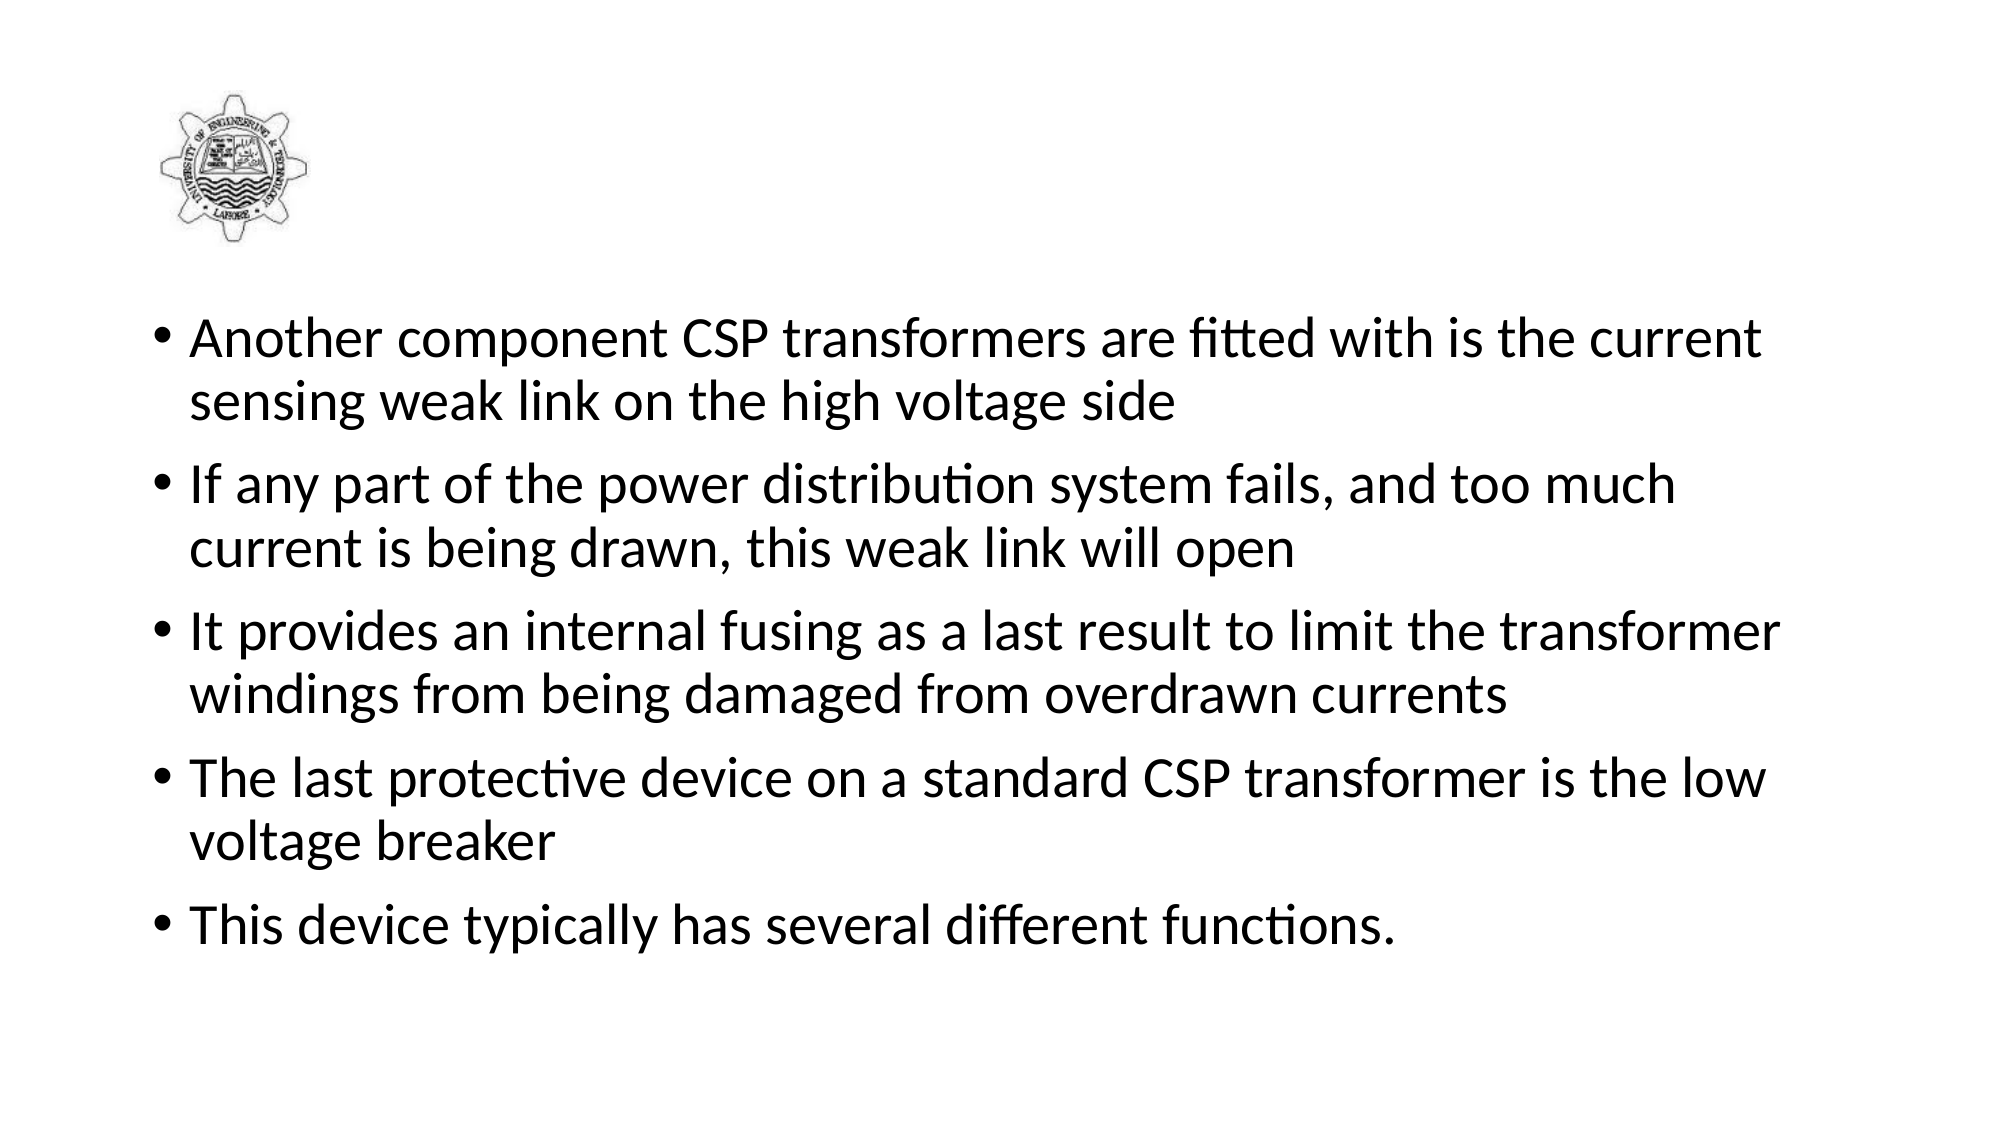

#
Another component CSP transformers are fitted with is the current sensing weak link on the high voltage side
If any part of the power distribution system fails, and too much current is being drawn, this weak link will open
It provides an internal fusing as a last result to limit the transformer windings from being damaged from overdrawn currents
The last protective device on a standard CSP transformer is the low voltage breaker
This device typically has several different functions.